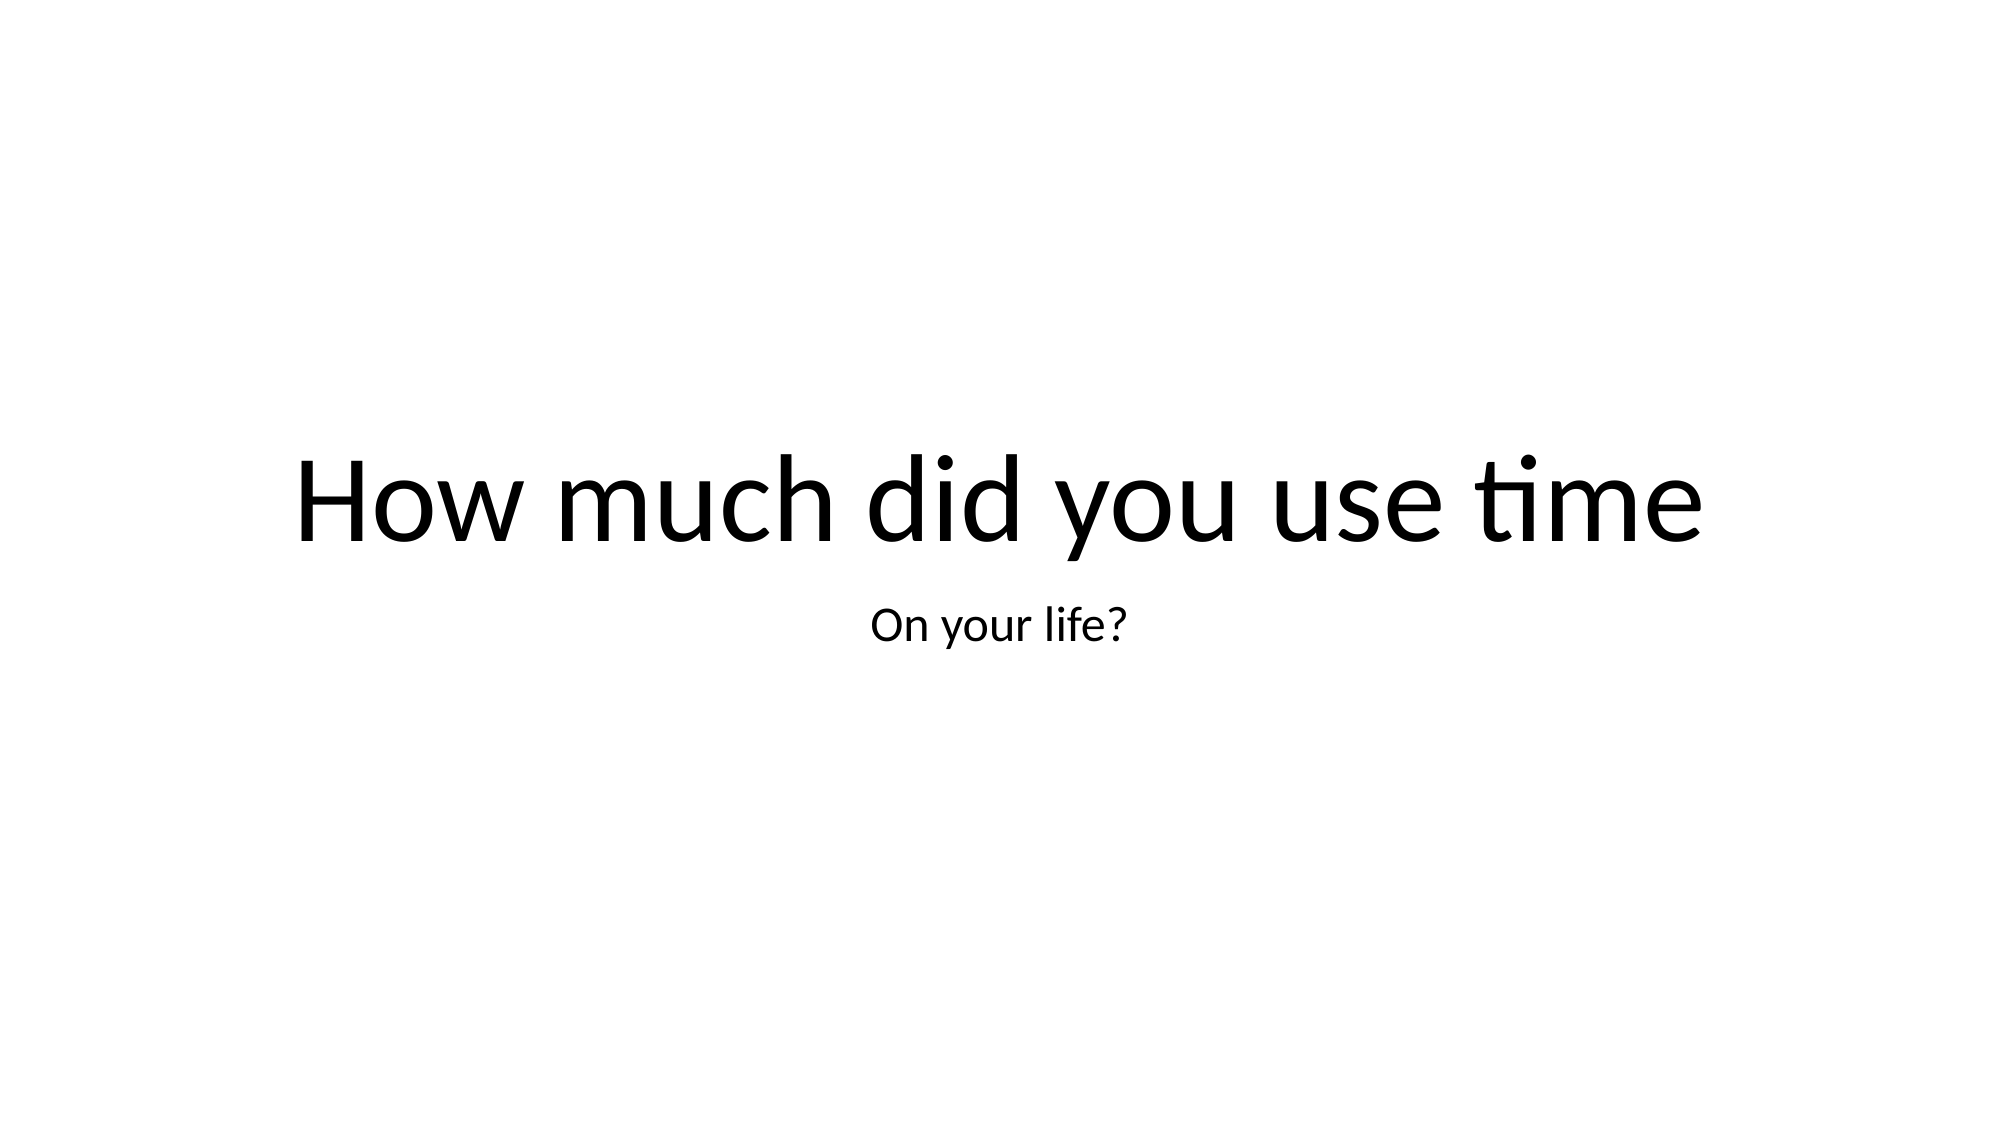

# How much did you use time
On your life?